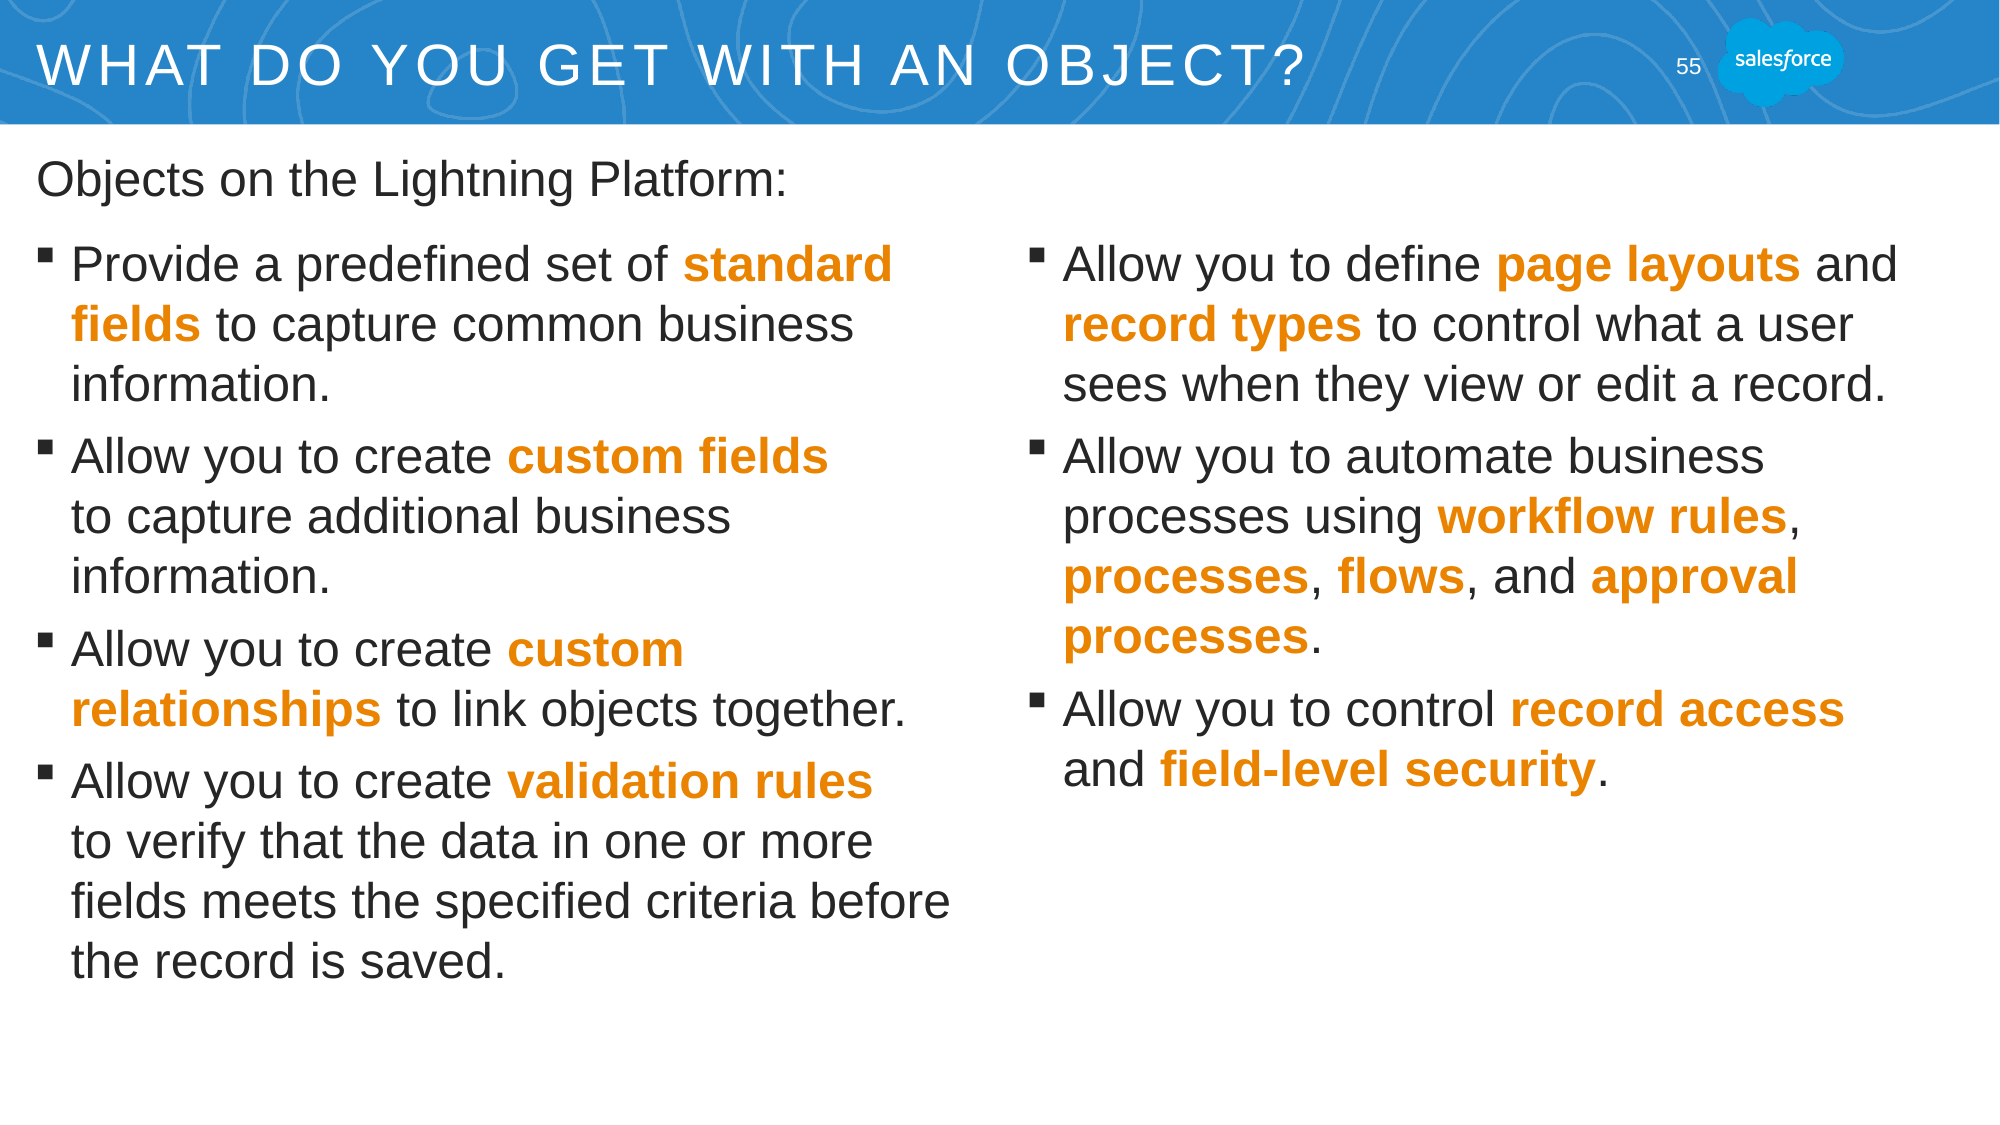

# What Do You Get With an Object?
55
Objects on the Lightning Platform:
Provide a predefined set of standard fields to capture common business information.
Allow you to create custom fields
to capture additional business information.
Allow you to create custom relationships to link objects together.
Allow you to create validation rules
to verify that the data in one or more fields meets the specified criteria before the record is saved.
Allow you to define page layouts and record types to control what a user sees when they view or edit a record.
Allow you to automate business processes using workflow rules, processes, flows, and approval processes.
Allow you to control record access
and field-level security.